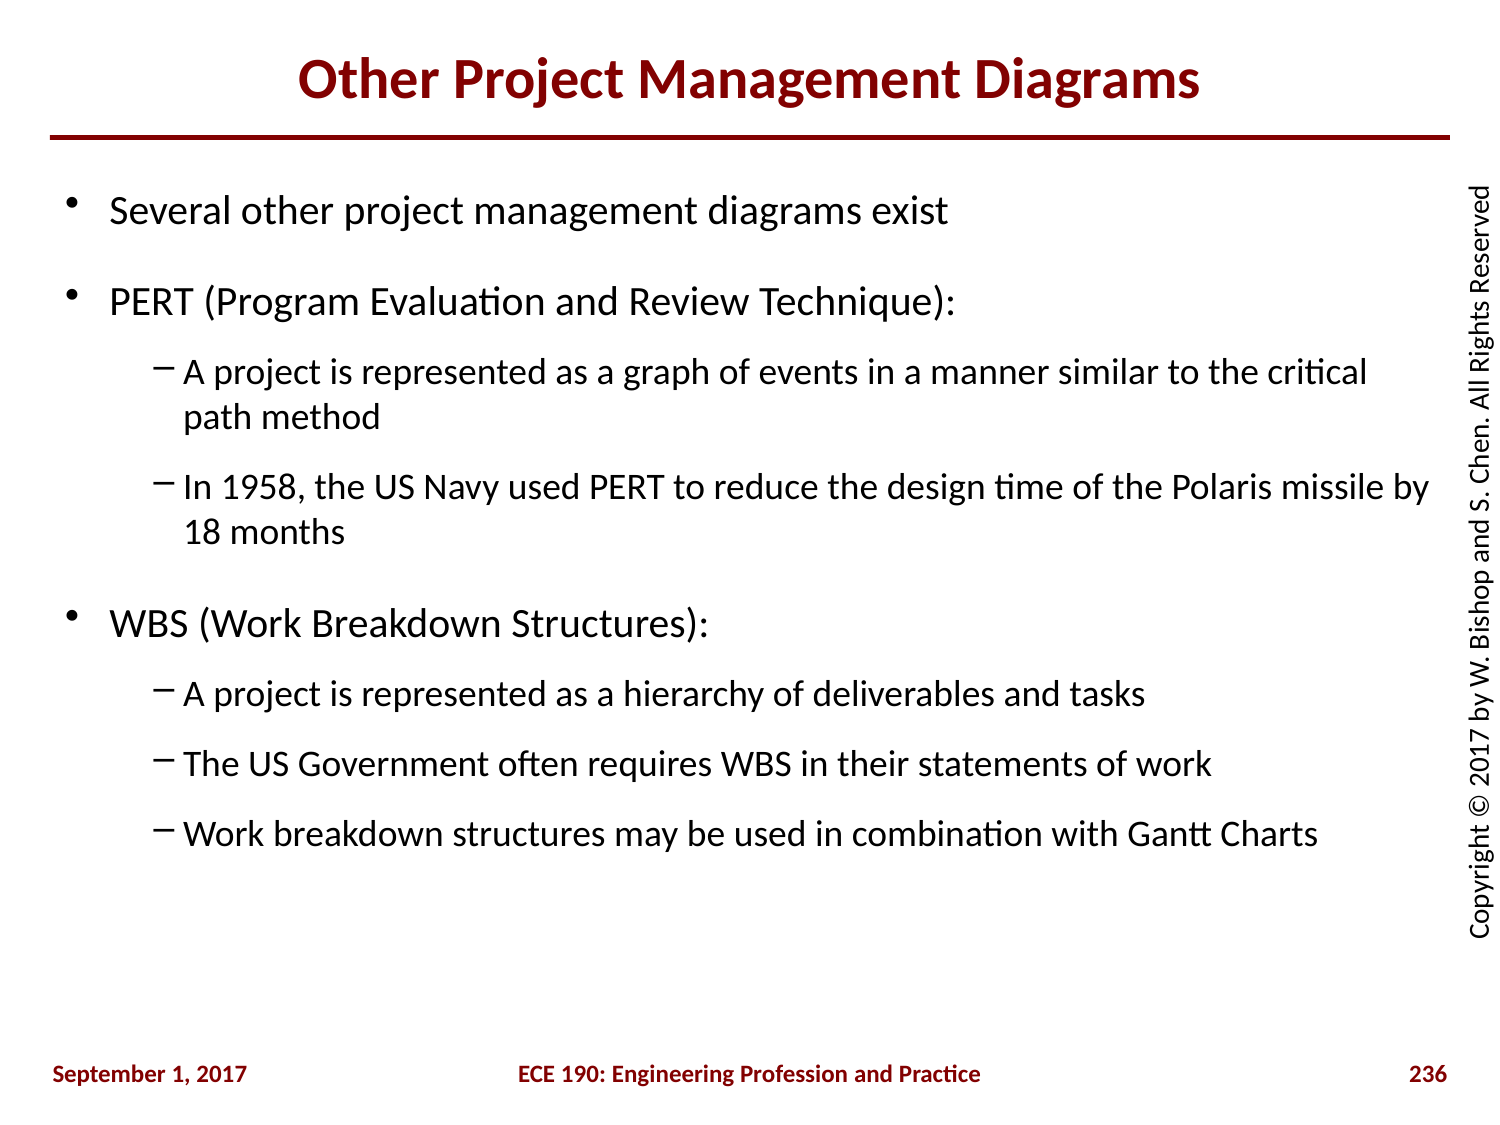

# Other Project Management Diagrams
Several other project management diagrams exist
PERT (Program Evaluation and Review Technique):
A project is represented as a graph of events in a manner similar to the critical path method
In 1958, the US Navy used PERT to reduce the design time of the Polaris missile by 18 months
WBS (Work Breakdown Structures):
A project is represented as a hierarchy of deliverables and tasks
The US Government often requires WBS in their statements of work
Work breakdown structures may be used in combination with Gantt Charts
September 1, 2017
ECE 190: Engineering Profession and Practice
236